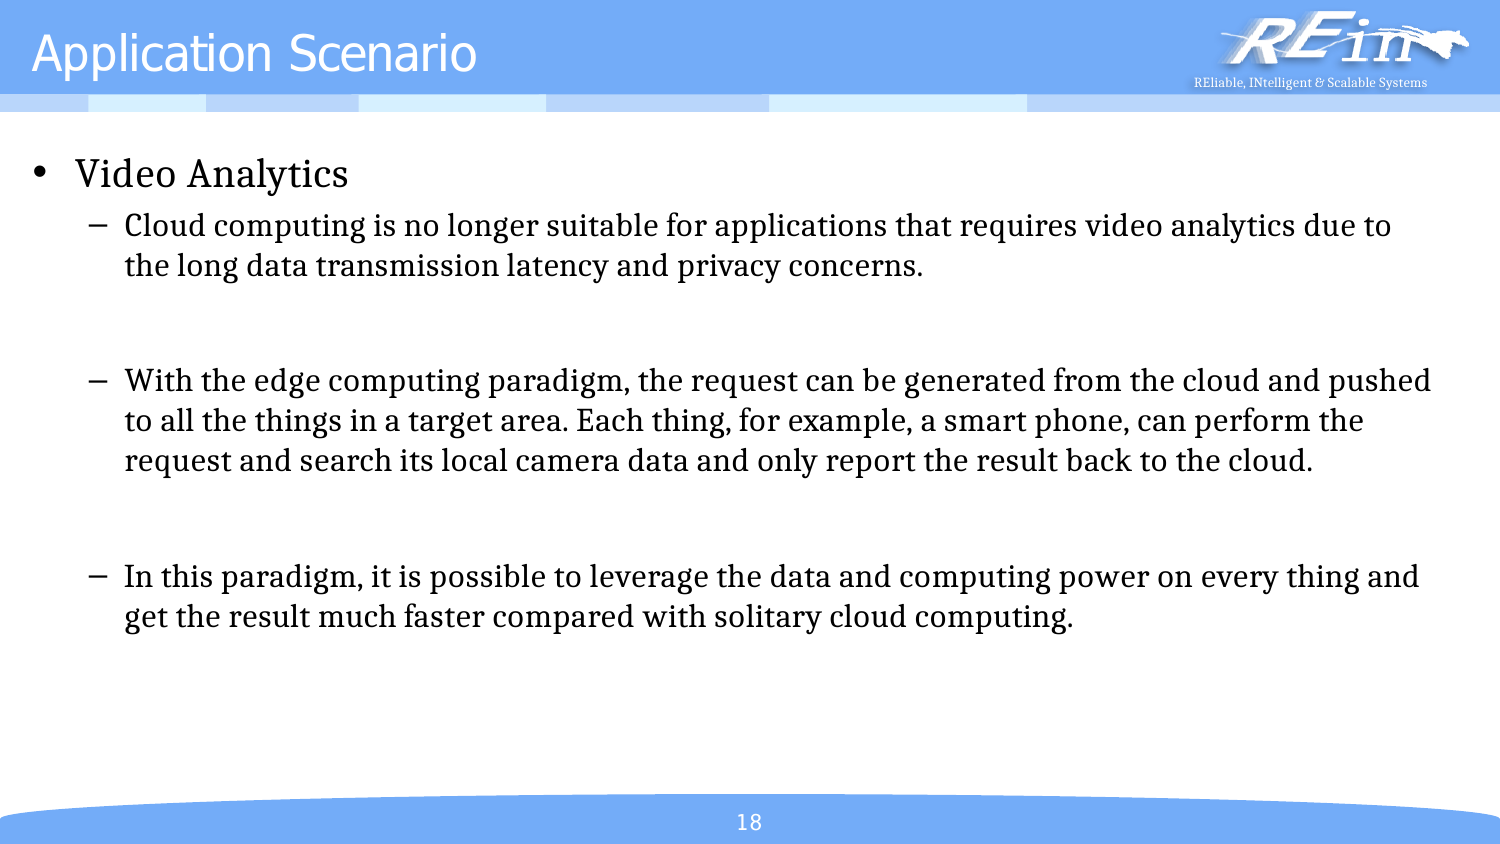

# Application Scenario
Video Analytics
Cloud computing is no longer suitable for applications that requires video analytics due to the long data transmission latency and privacy concerns.

With the edge computing paradigm, the request can be generated from the cloud and pushed to all the things in a target area. Each thing, for example, a smart phone, can perform the request and search its local camera data and only report the result back to the cloud.

In this paradigm, it is possible to leverage the data and computing power on every thing and get the result much faster compared with solitary cloud computing.
18